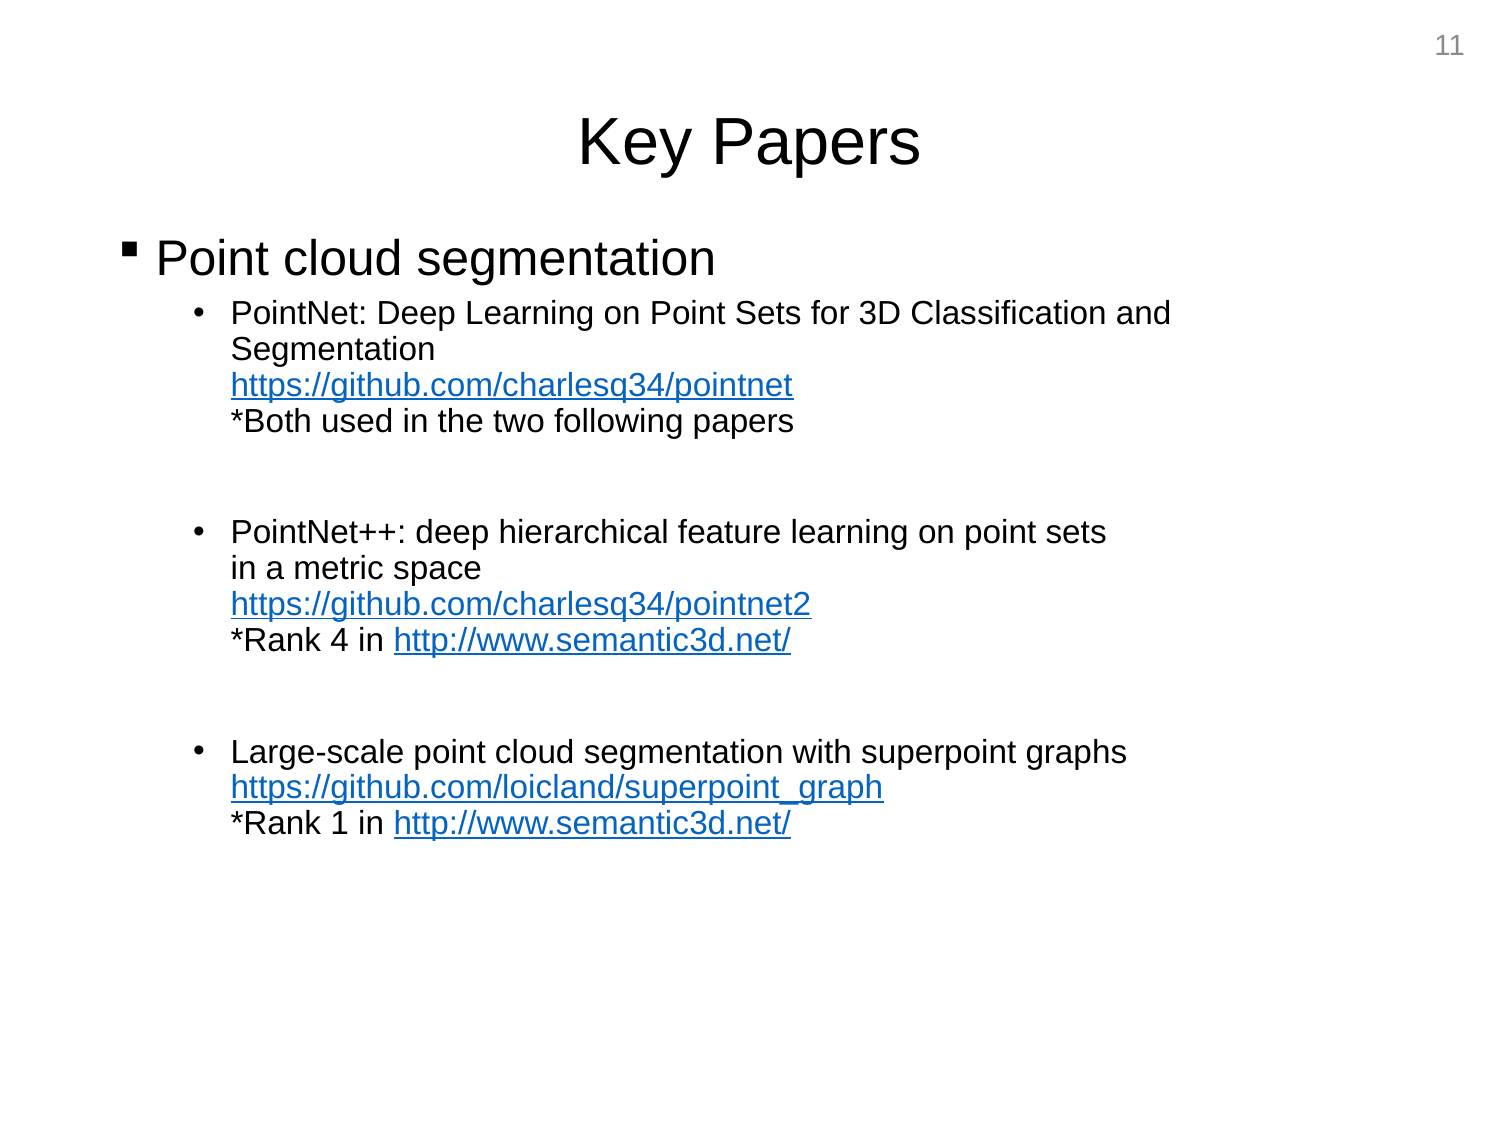

11
# Key Papers
Point cloud segmentation
PointNet: Deep Learning on Point Sets for 3D Classification and Segmentation
https://github.com/charlesq34/pointnet
*Both used in the two following papers

PointNet++: deep hierarchical feature learning on point sets
in a metric space
https://github.com/charlesq34/pointnet2
*Rank 4 in http://www.semantic3d.net/

Large-scale point cloud segmentation with superpoint graphs
https://github.com/loicland/superpoint_graph
*Rank 1 in http://www.semantic3d.net/